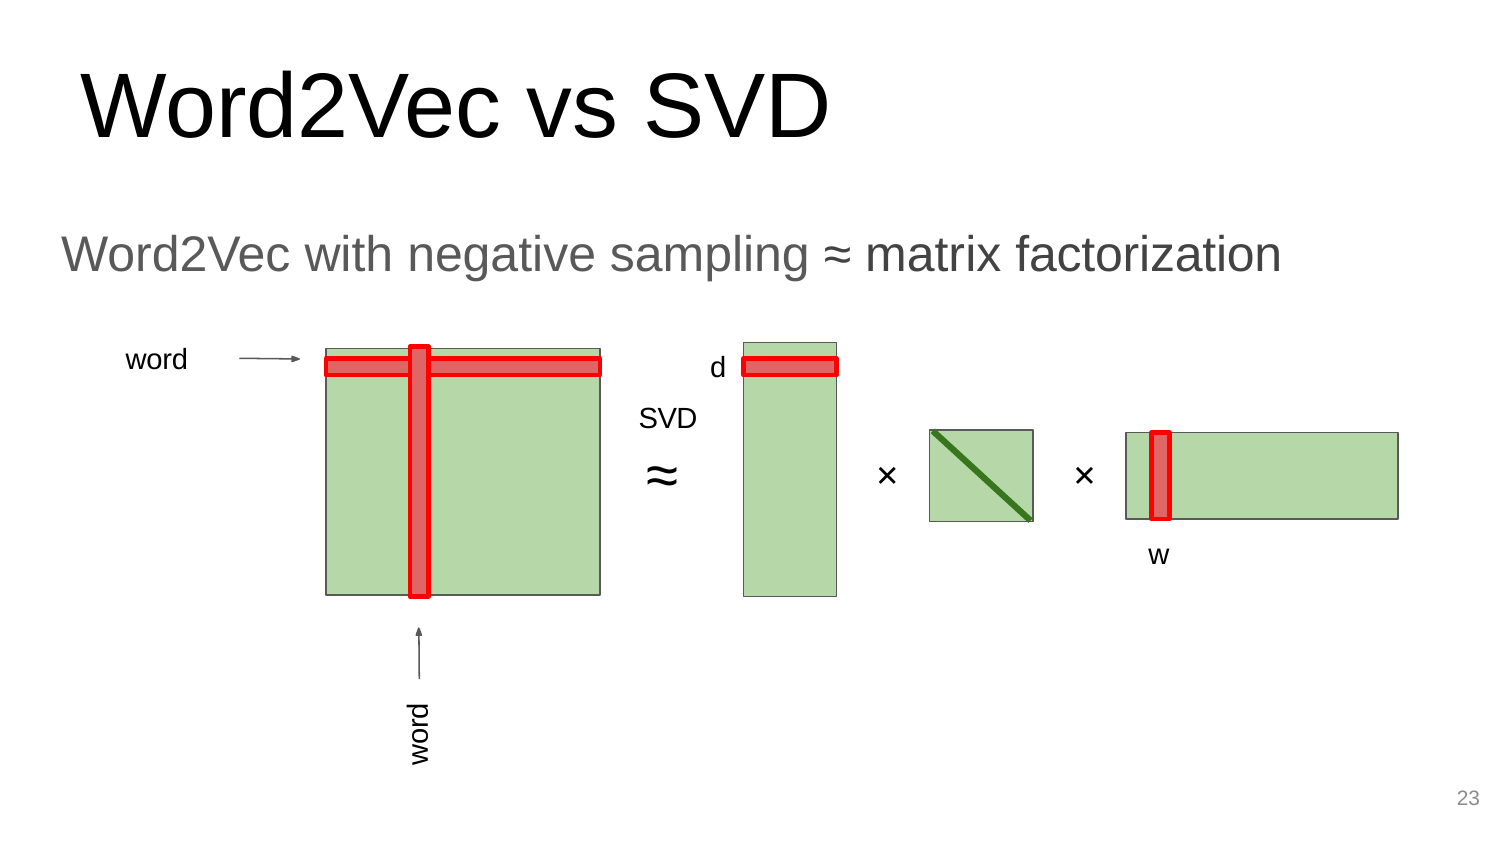

# Word2Vec vs SVD
Word2Vec with negative sampling ≈ matrix factorization
word

d

SVD
≈

✕
✕
w

word
23